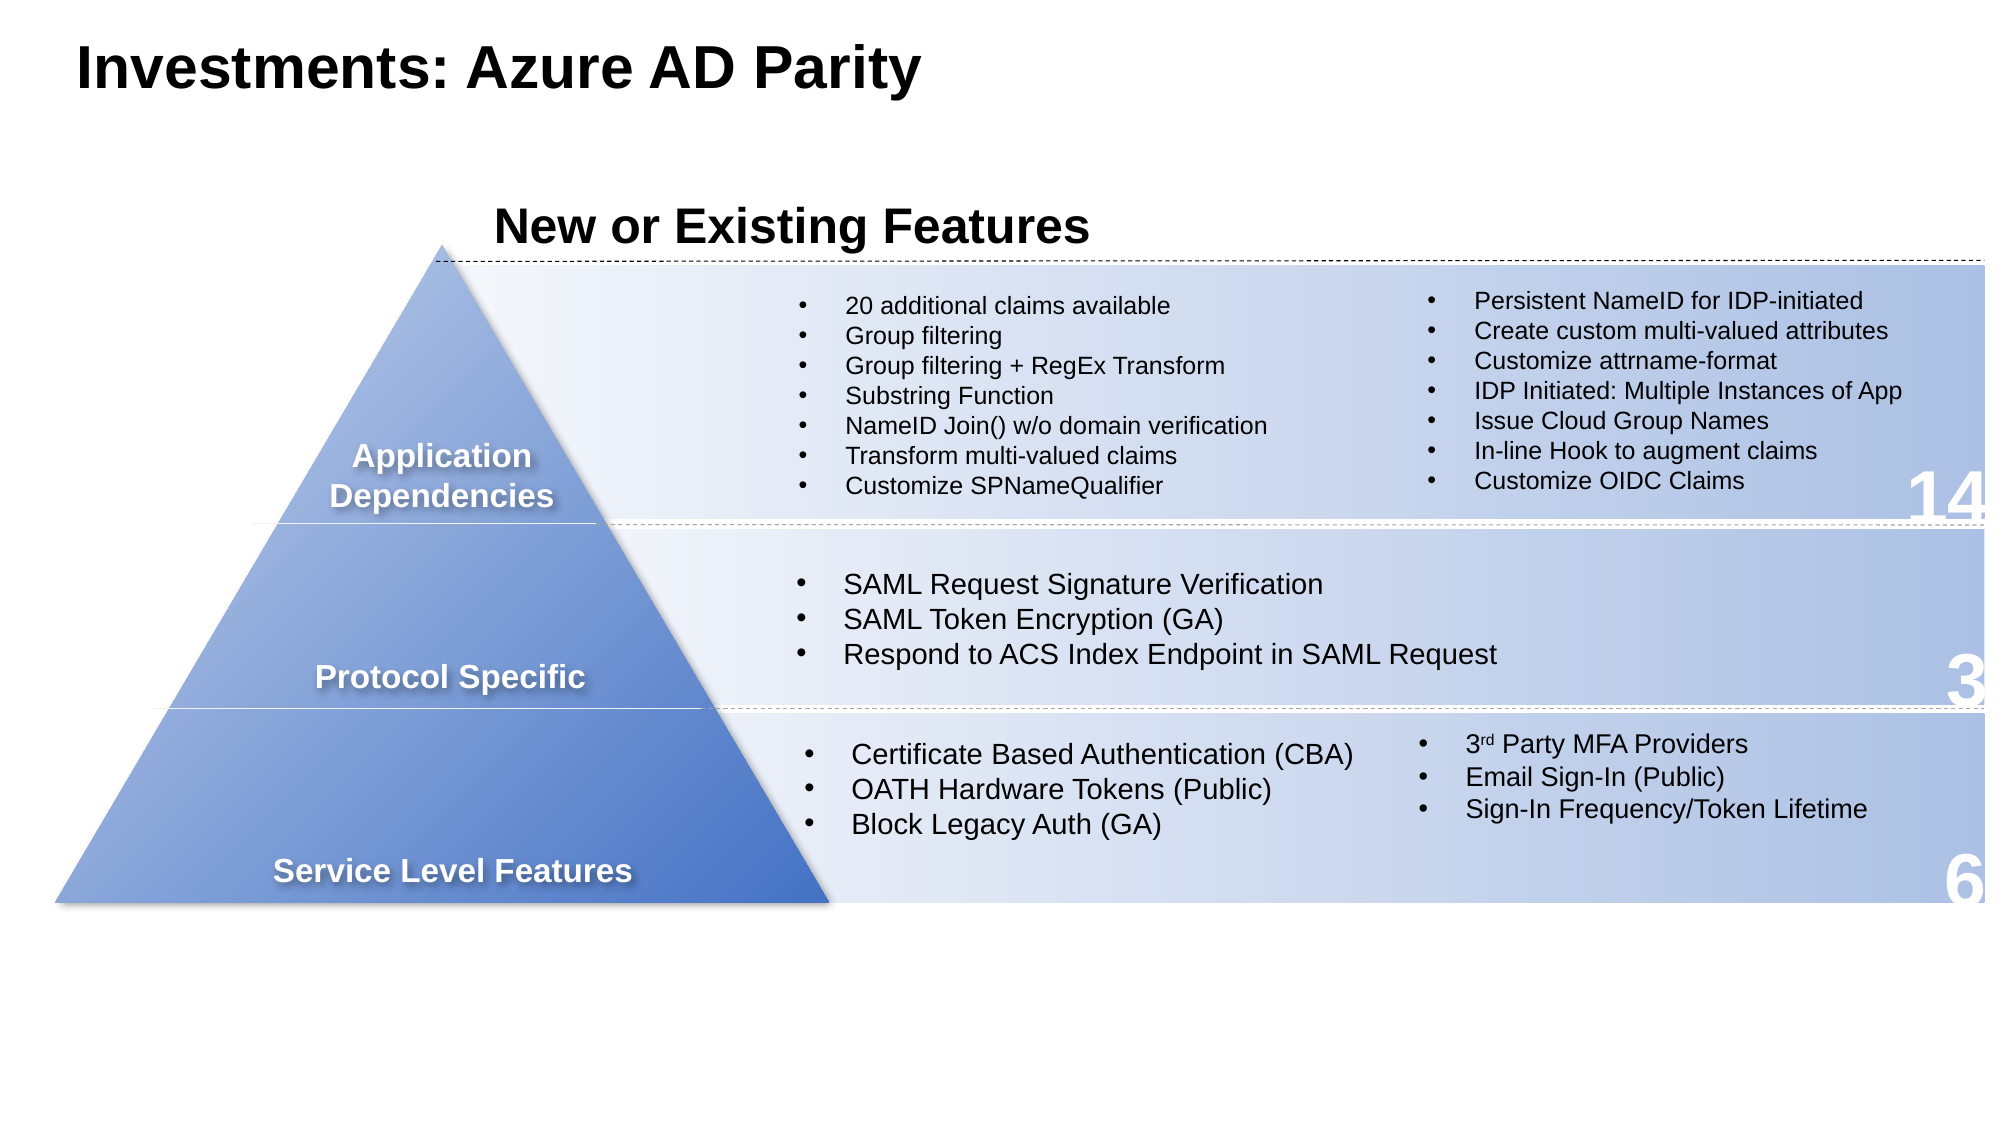

# Investments: Azure AD Parity
New or Existing Features

Persistent NameID for IDP-initiated
Create custom multi-valued attributes
Customize attrname-format
IDP Initiated: Multiple Instances of App
Issue Cloud Group Names
In-line Hook to augment claims
Customize OIDC Claims

20 additional claims available
Group filtering
Group filtering + RegEx Transform
Substring Function
NameID Join() w/o domain verification
Transform multi-valued claims
Customize SPNameQualifier

Application
Dependencies
14

SAML Request Signature Verification
SAML Token Encryption (GA)
Respond to ACS Index Endpoint in SAML Request
3
Protocol Specific

3rd Party MFA Providers
Email Sign-In (Public)
Sign-In Frequency/Token Lifetime
Certificate Based Authentication (CBA)
OATH Hardware Tokens (Public)
Block Legacy Auth (GA)
6
Service Level Features